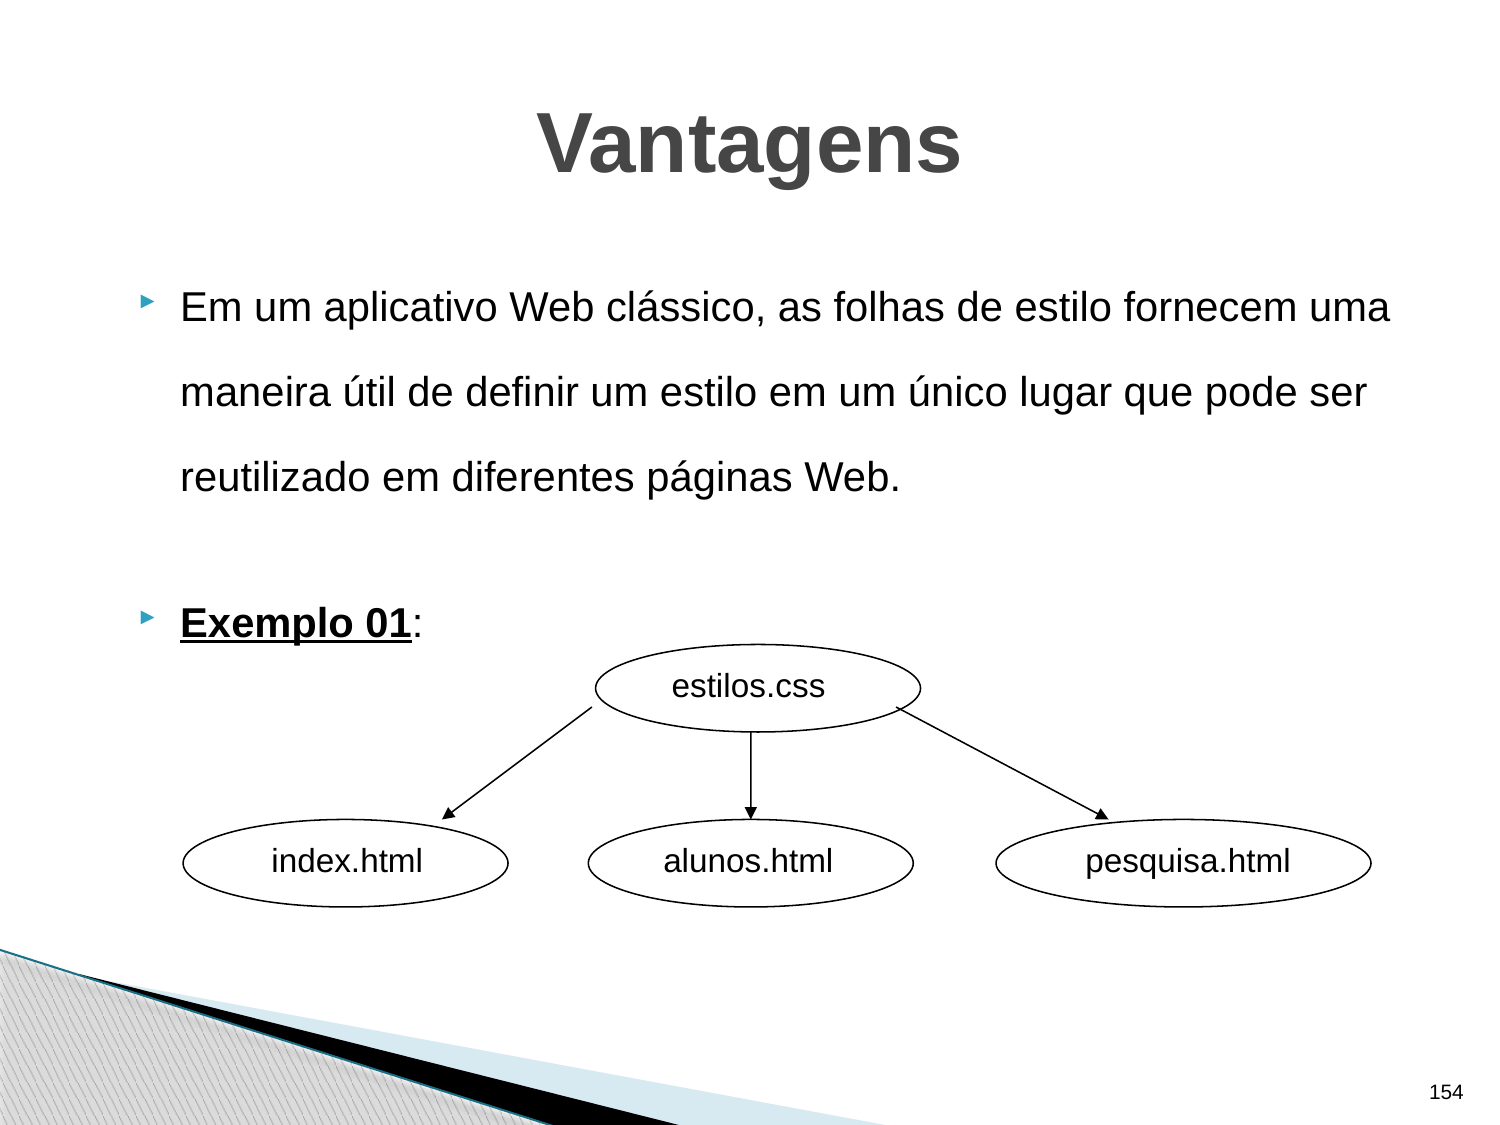

# Vantagens
Em um aplicativo Web clássico, as folhas de estilo fornecem uma maneira útil de definir um estilo em um único lugar que pode ser reutilizado em diferentes páginas Web.

Exemplo 01:

estilos.css

index.html

alunos.html

pesquisa.html
154